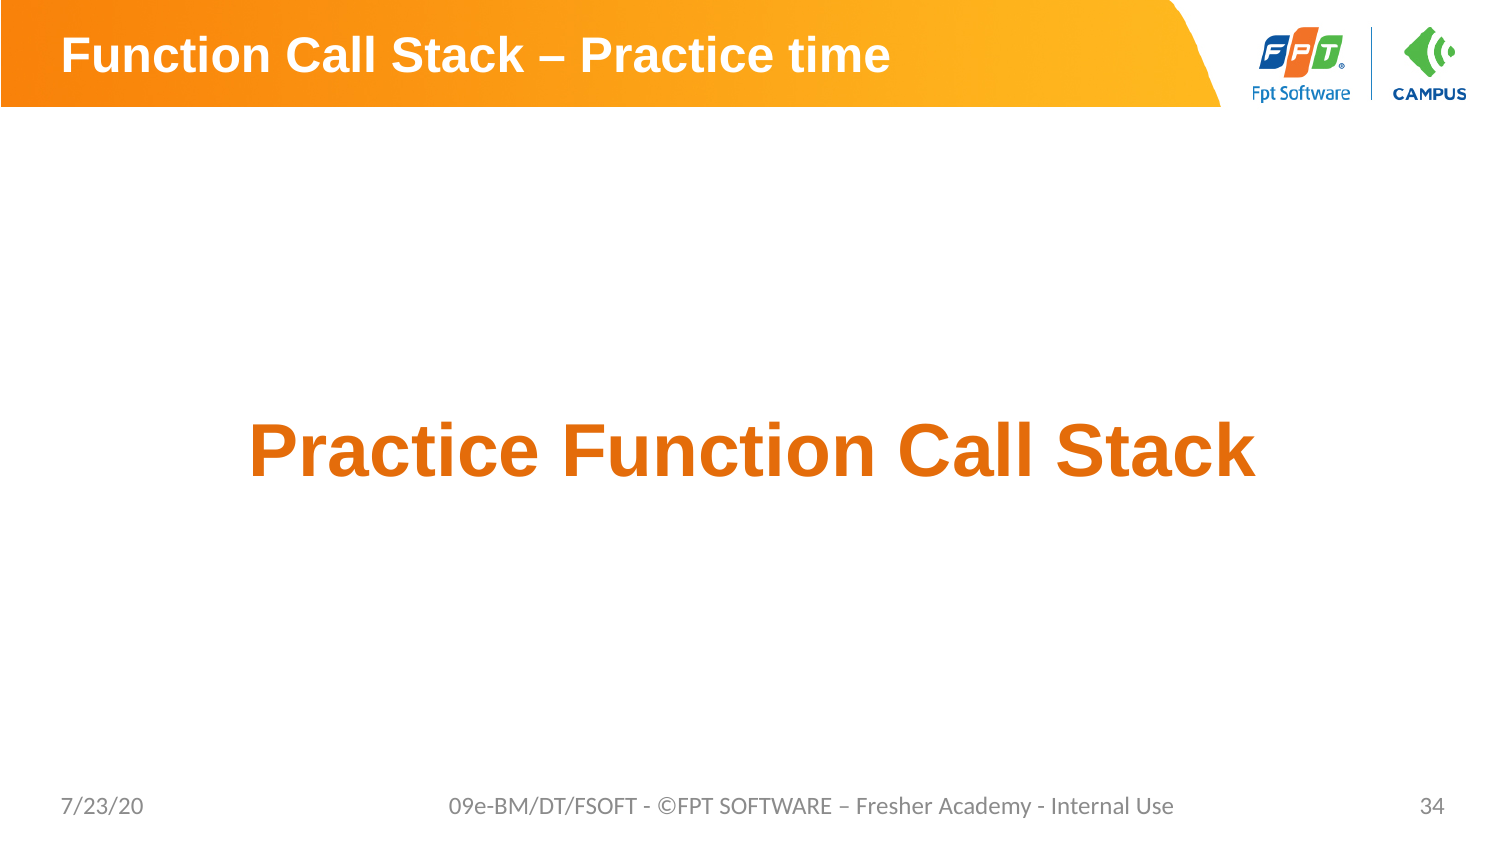

# Function Call Stack – Practice time

Practice Function Call Stack
7/23/20
09e-BM/DT/FSOFT - ©FPT SOFTWARE – Fresher Academy - Internal Use
34